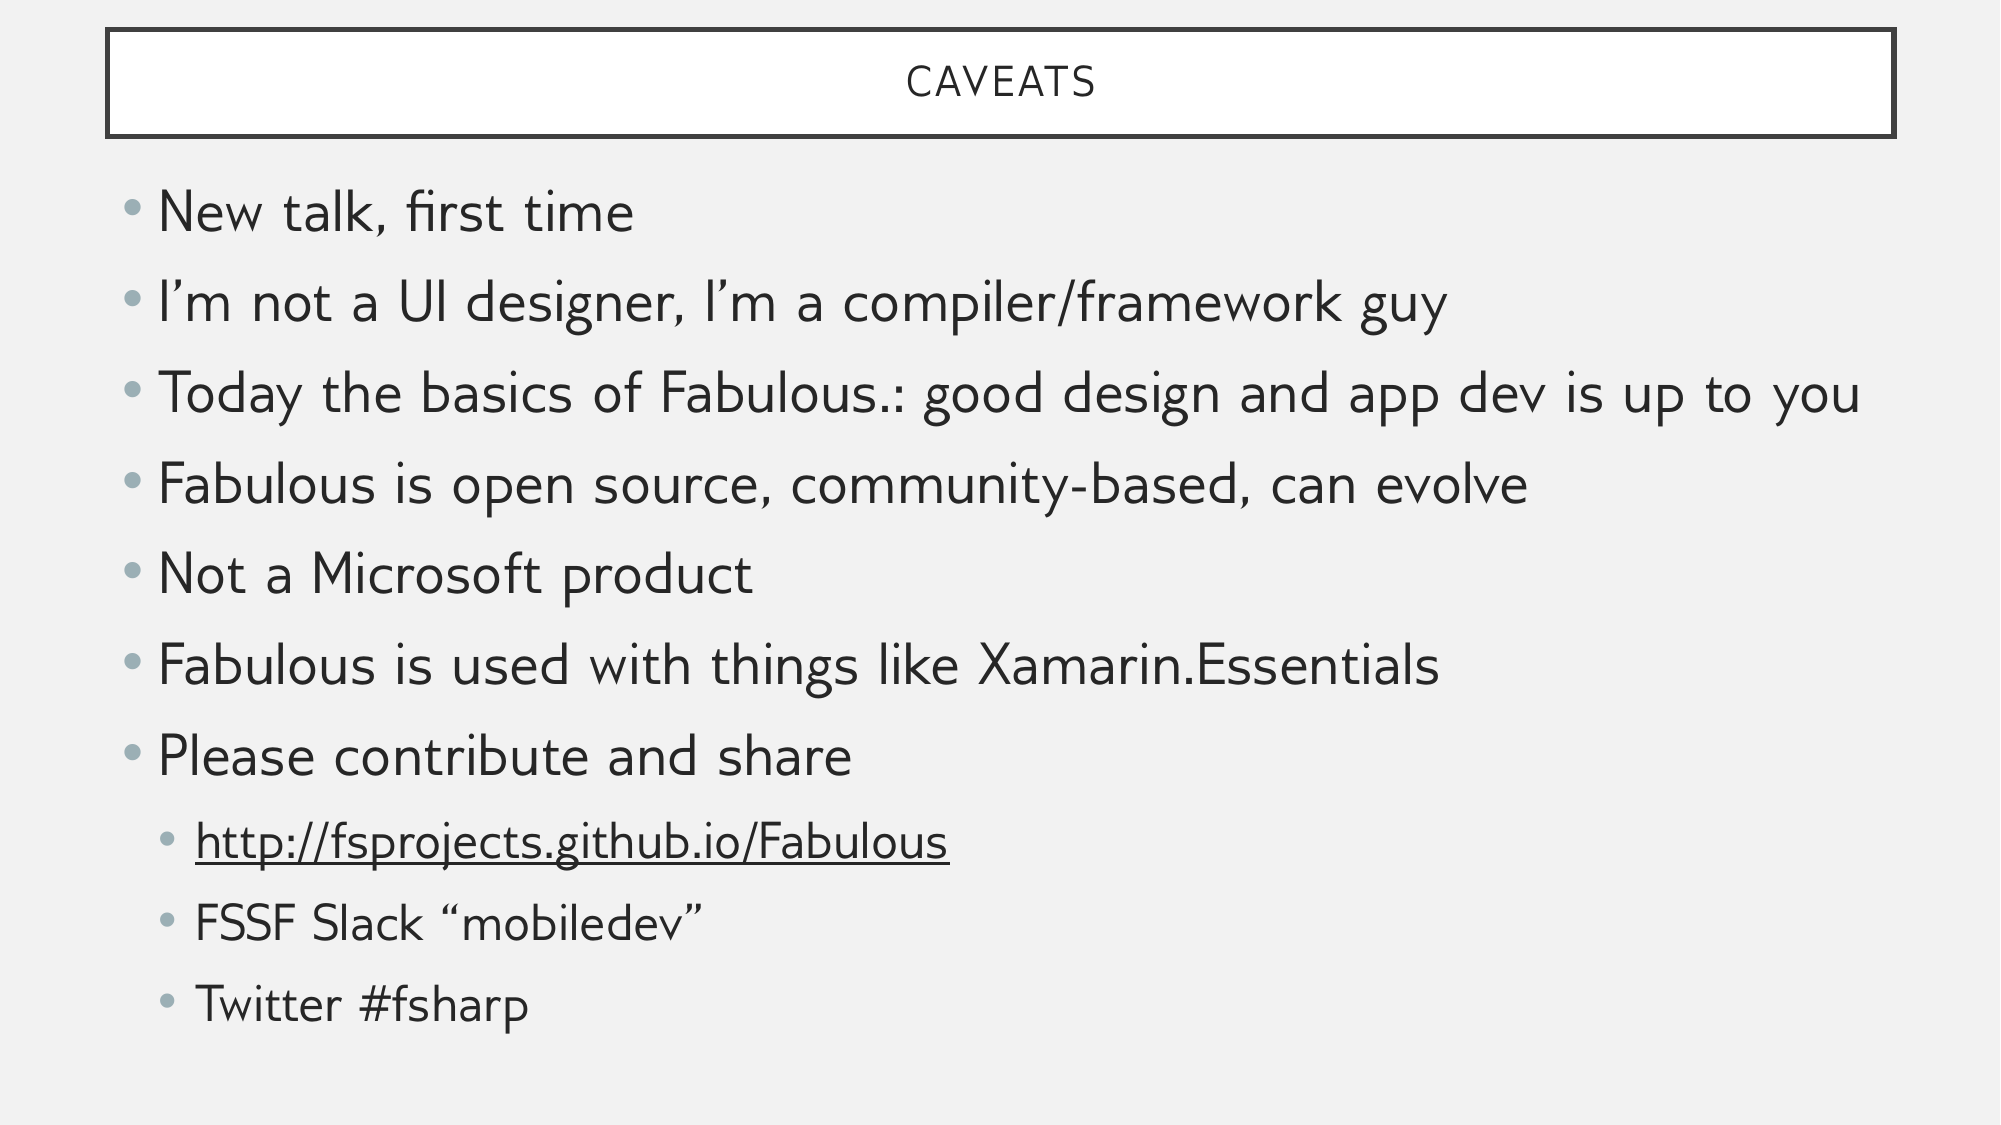

# CaveatS
New talk, first time
I’m not a UI designer, I’m a compiler/framework guy
Today the basics of Fabulous.: good design and app dev is up to you
Fabulous is open source, community-based, can evolve
Not a Microsoft product
Fabulous is used with things like Xamarin.Essentials
Please contribute and share
http://fsprojects.github.io/Fabulous
FSSF Slack “mobiledev”
Twitter #fsharp